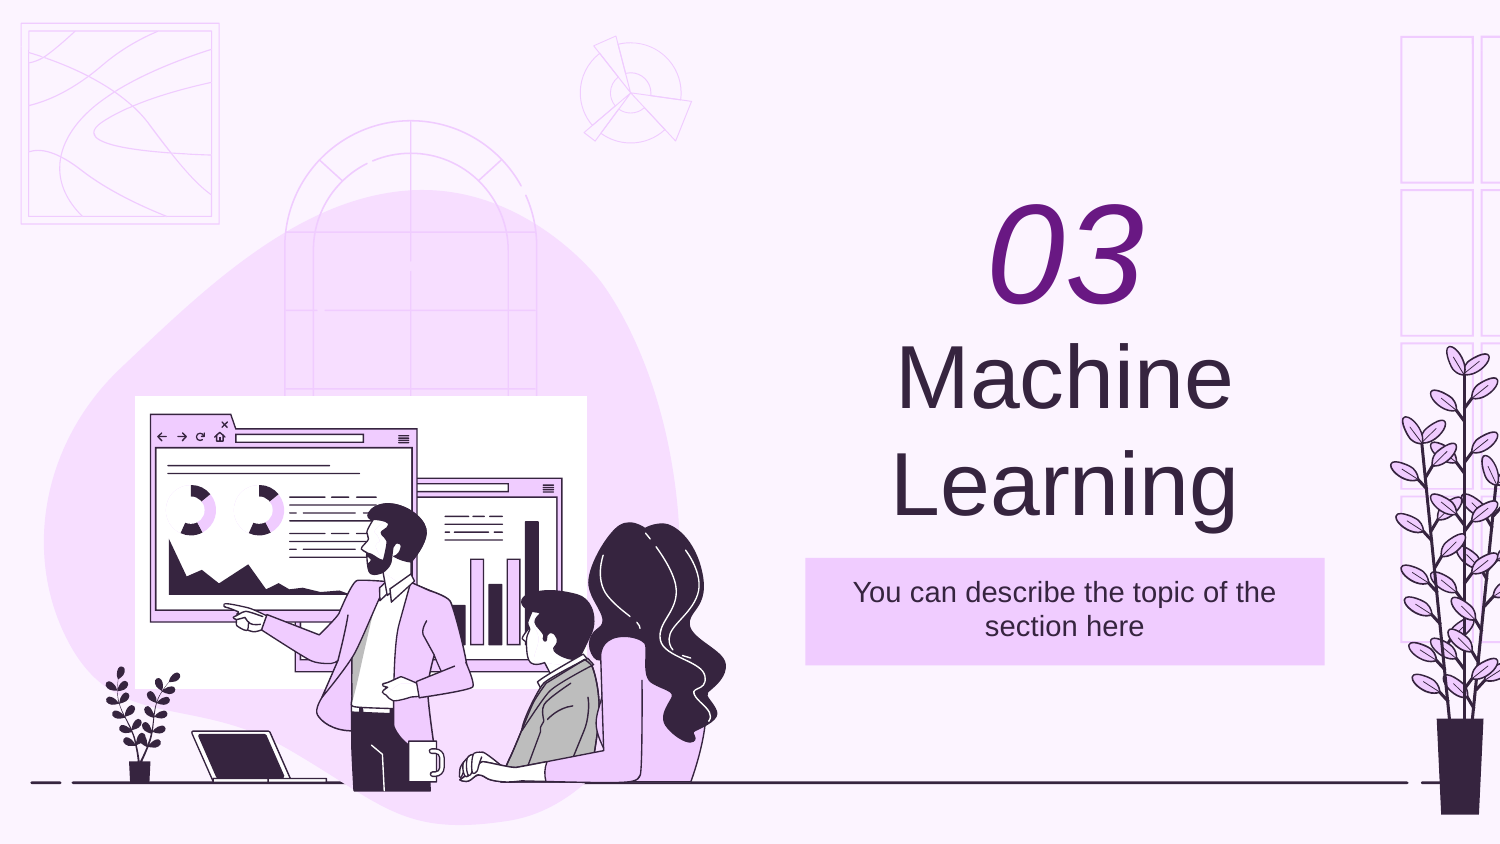

03
# Machine Learning
You can describe the topic of the section here